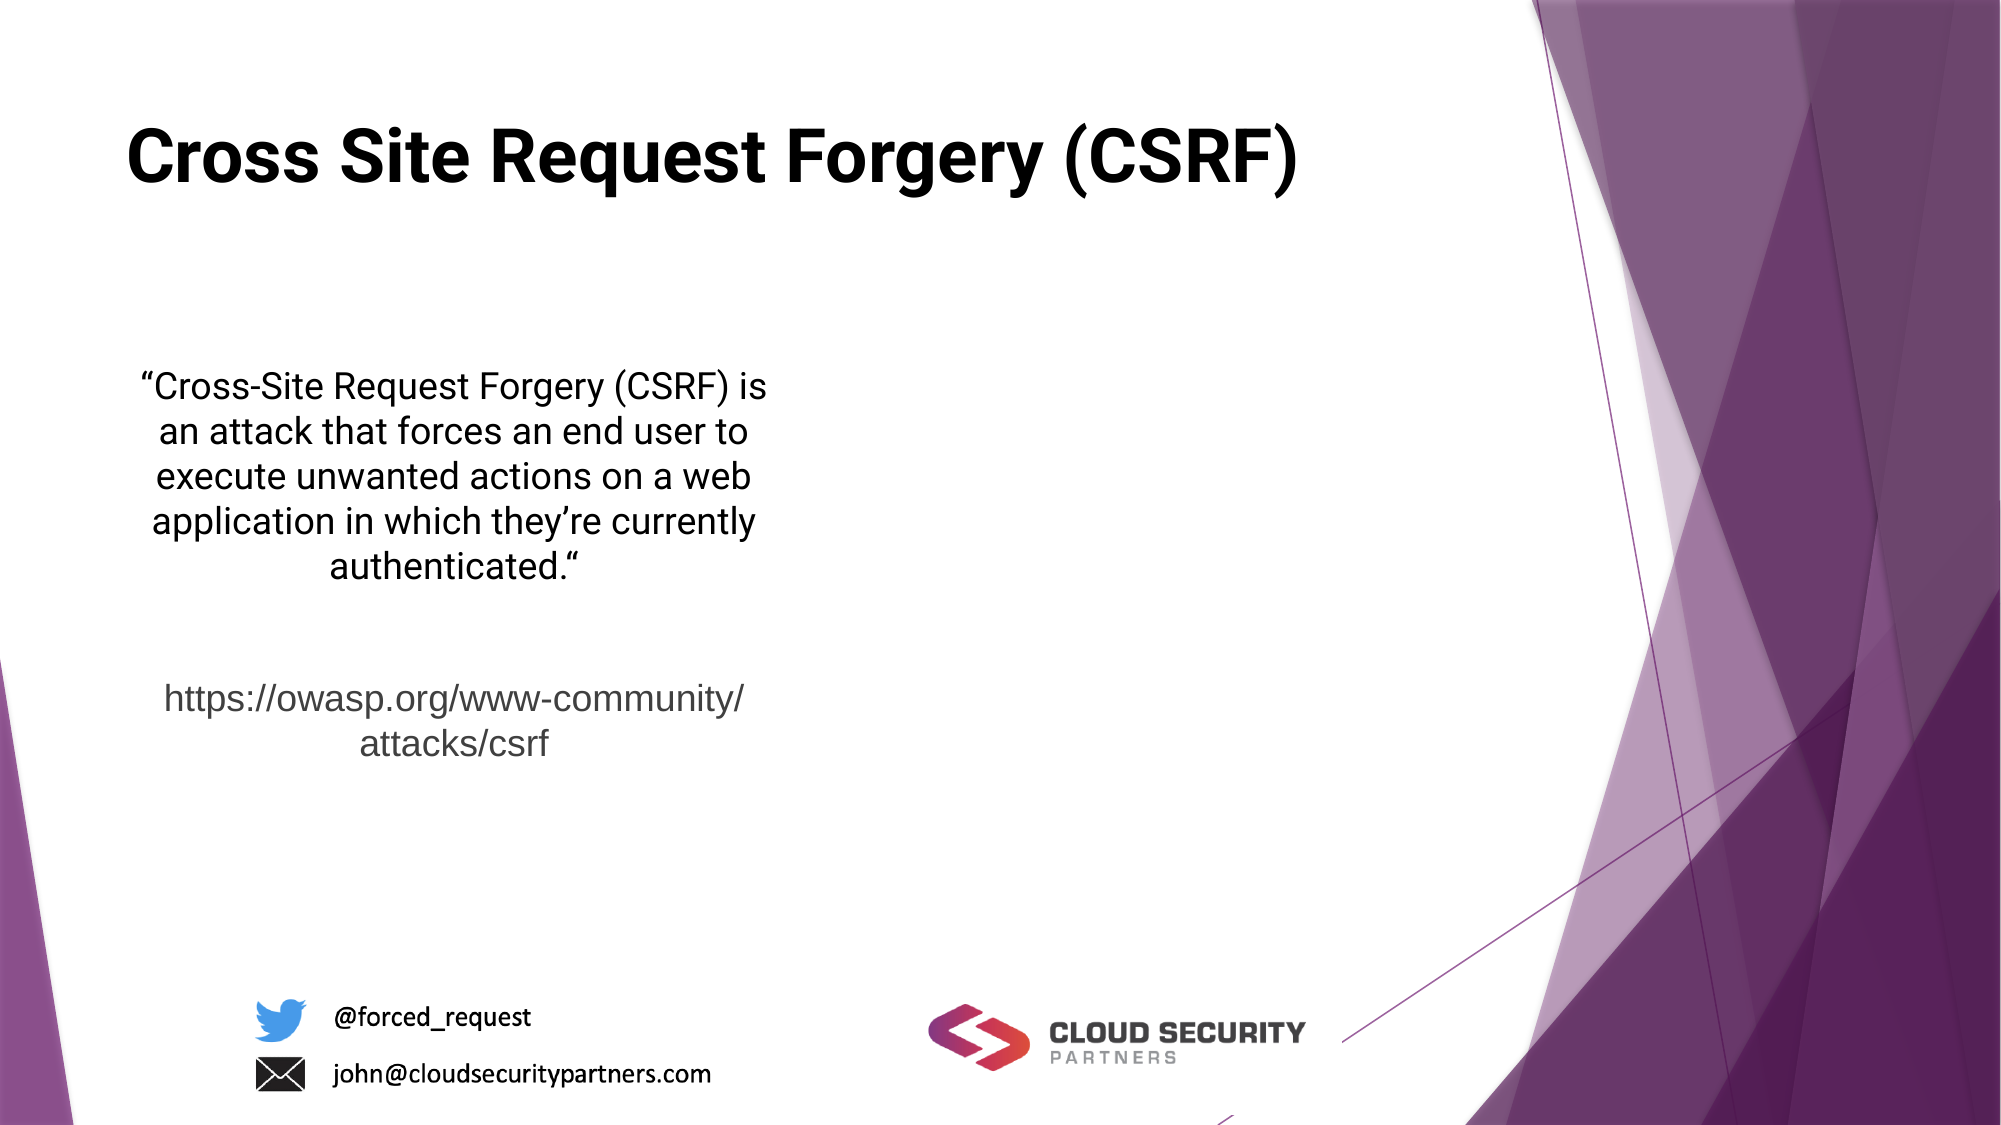

# Cross Site Request Forgery (CSRF)
“Cross-Site Request Forgery (CSRF) is an attack that forces an end user to execute unwanted actions on a web application in which they’re currently authenticated.“

https://owasp.org/www-community/attacks/csrf